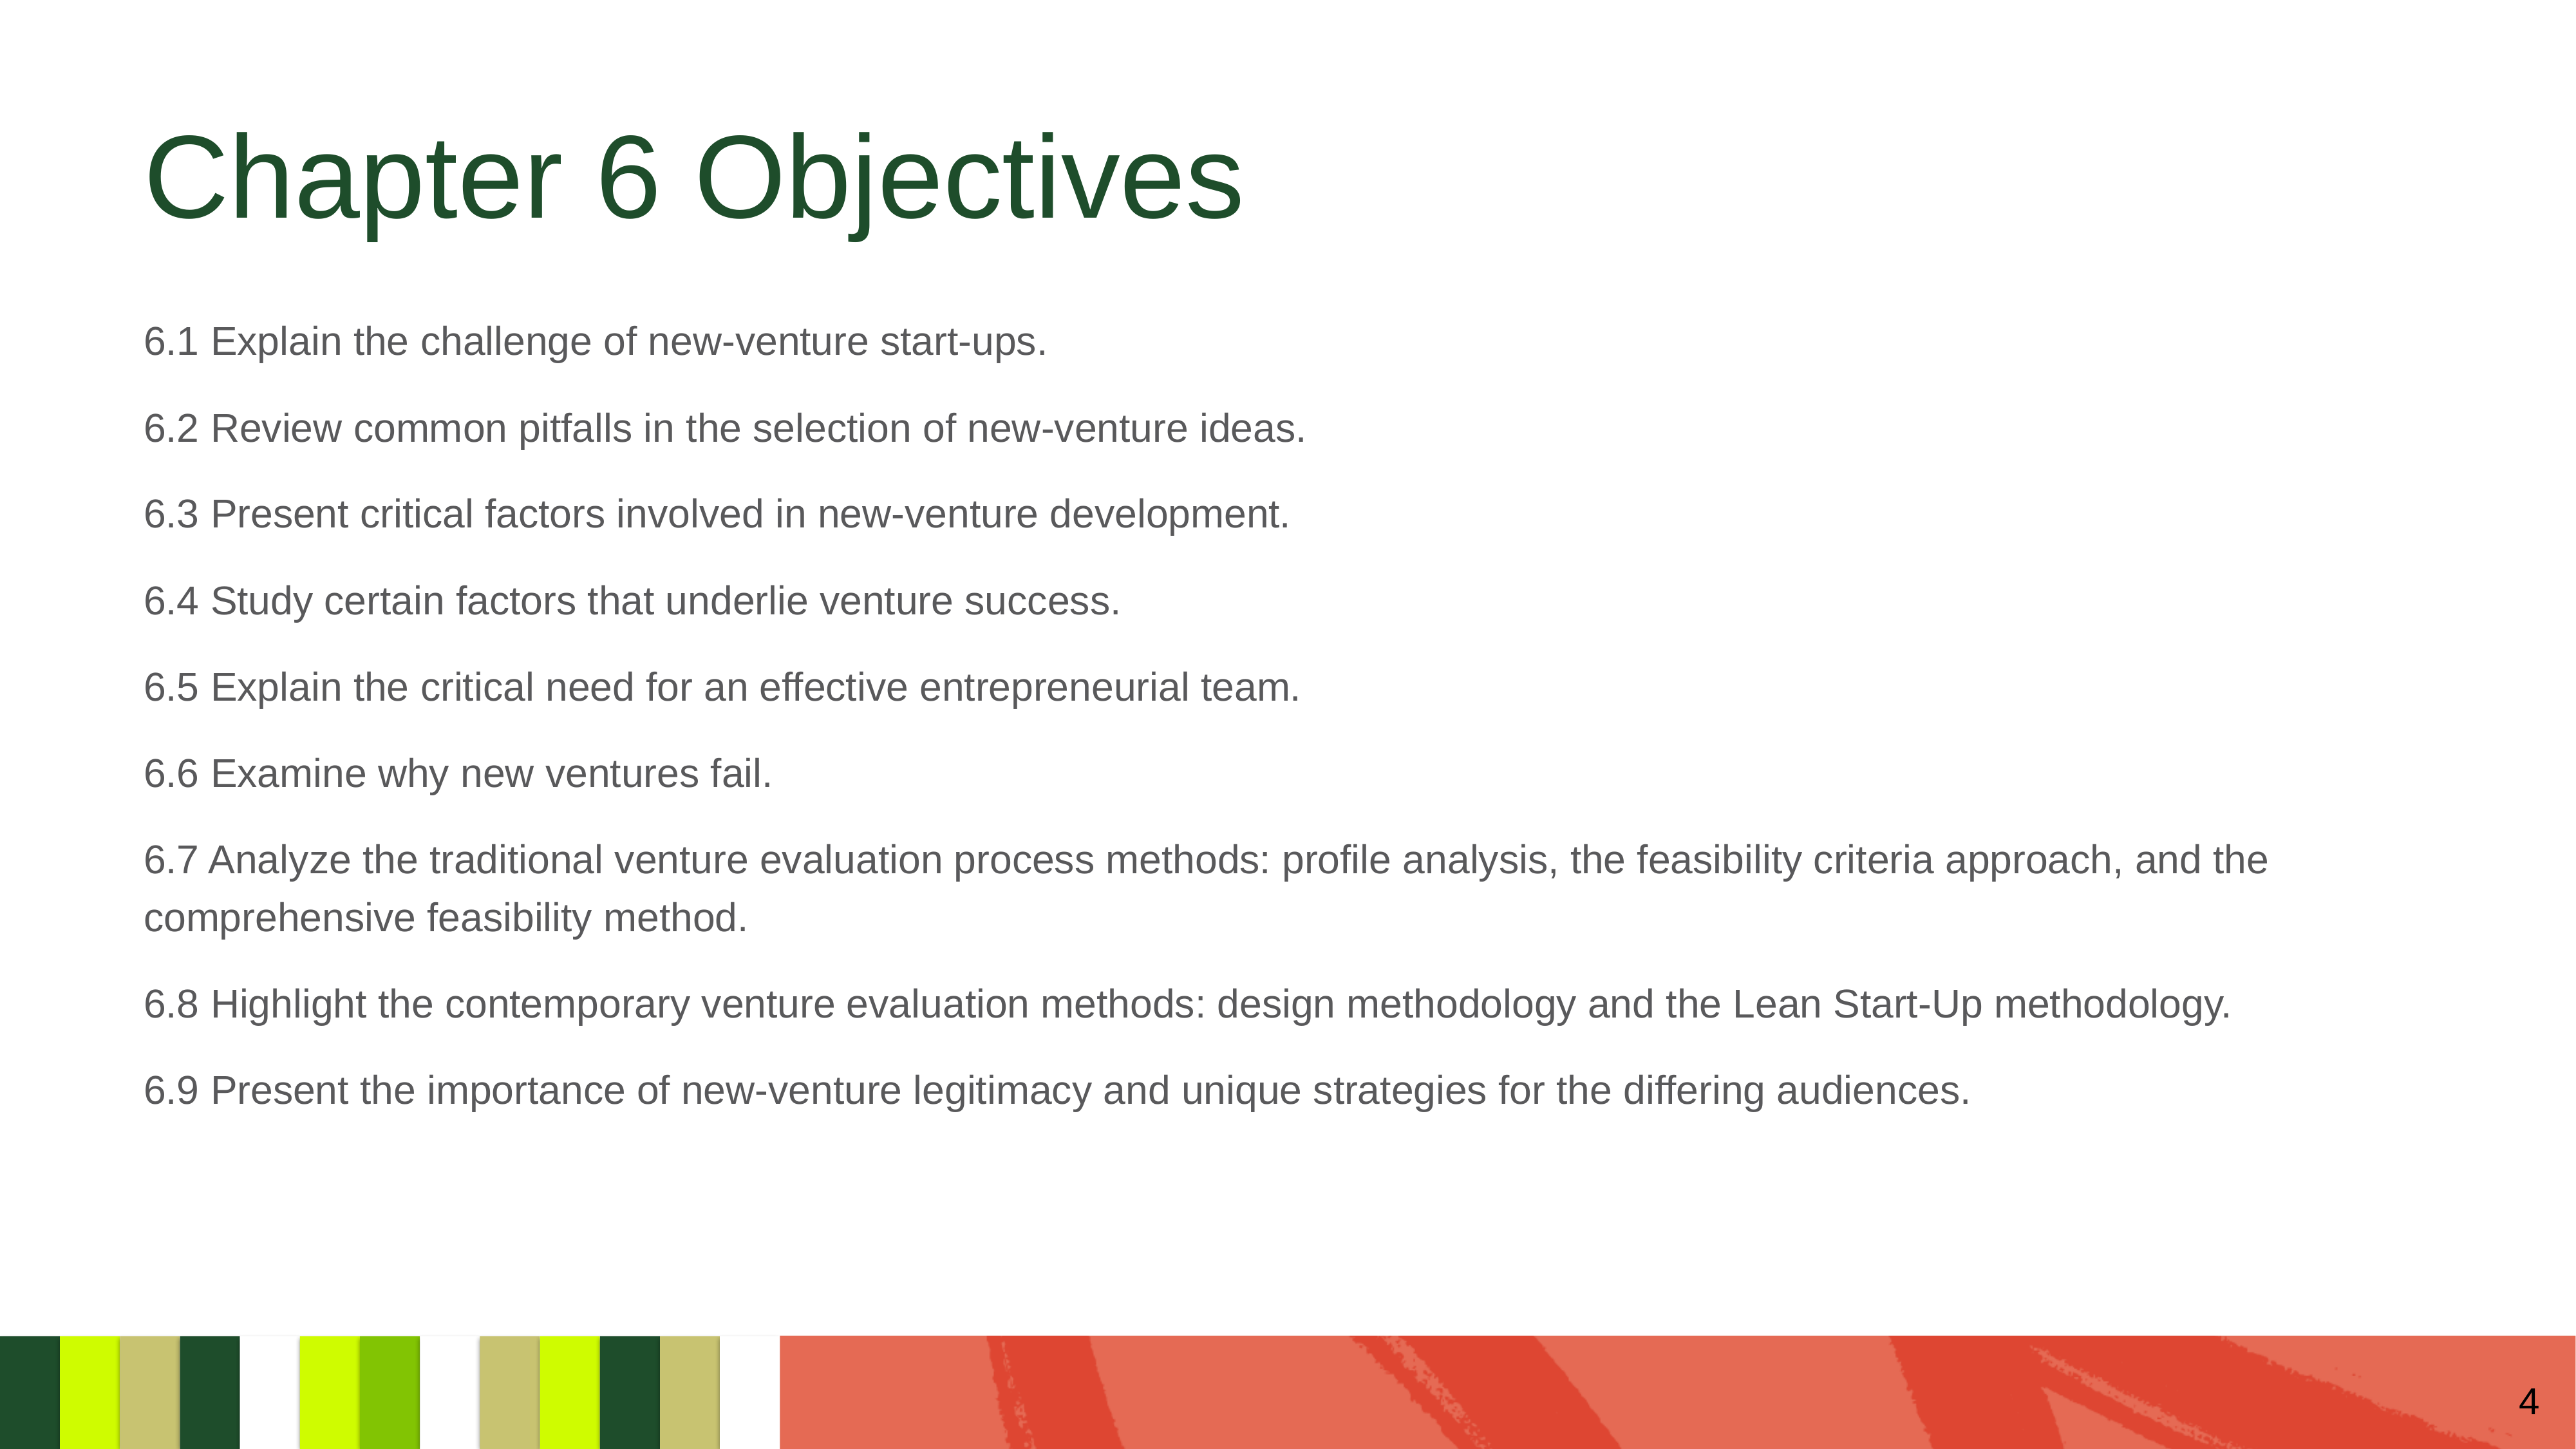

Chapter 6 Objectives
6.1 Explain the challenge of new-venture start-ups.
6.2 Review common pitfalls in the selection of new-venture ideas.
6.3 Present critical factors involved in new-venture development.
6.4 Study certain factors that underlie venture success.
6.5 Explain the critical need for an effective entrepreneurial team.
6.6 Examine why new ventures fail.
6.7 Analyze the traditional venture evaluation process methods: profile analysis, the feasibility criteria approach, and the comprehensive feasibility method.
6.8 Highlight the contemporary venture evaluation methods: design methodology and the Lean Start-Up methodology.
6.9 Present the importance of new-venture legitimacy and unique strategies for the differing audiences.
4